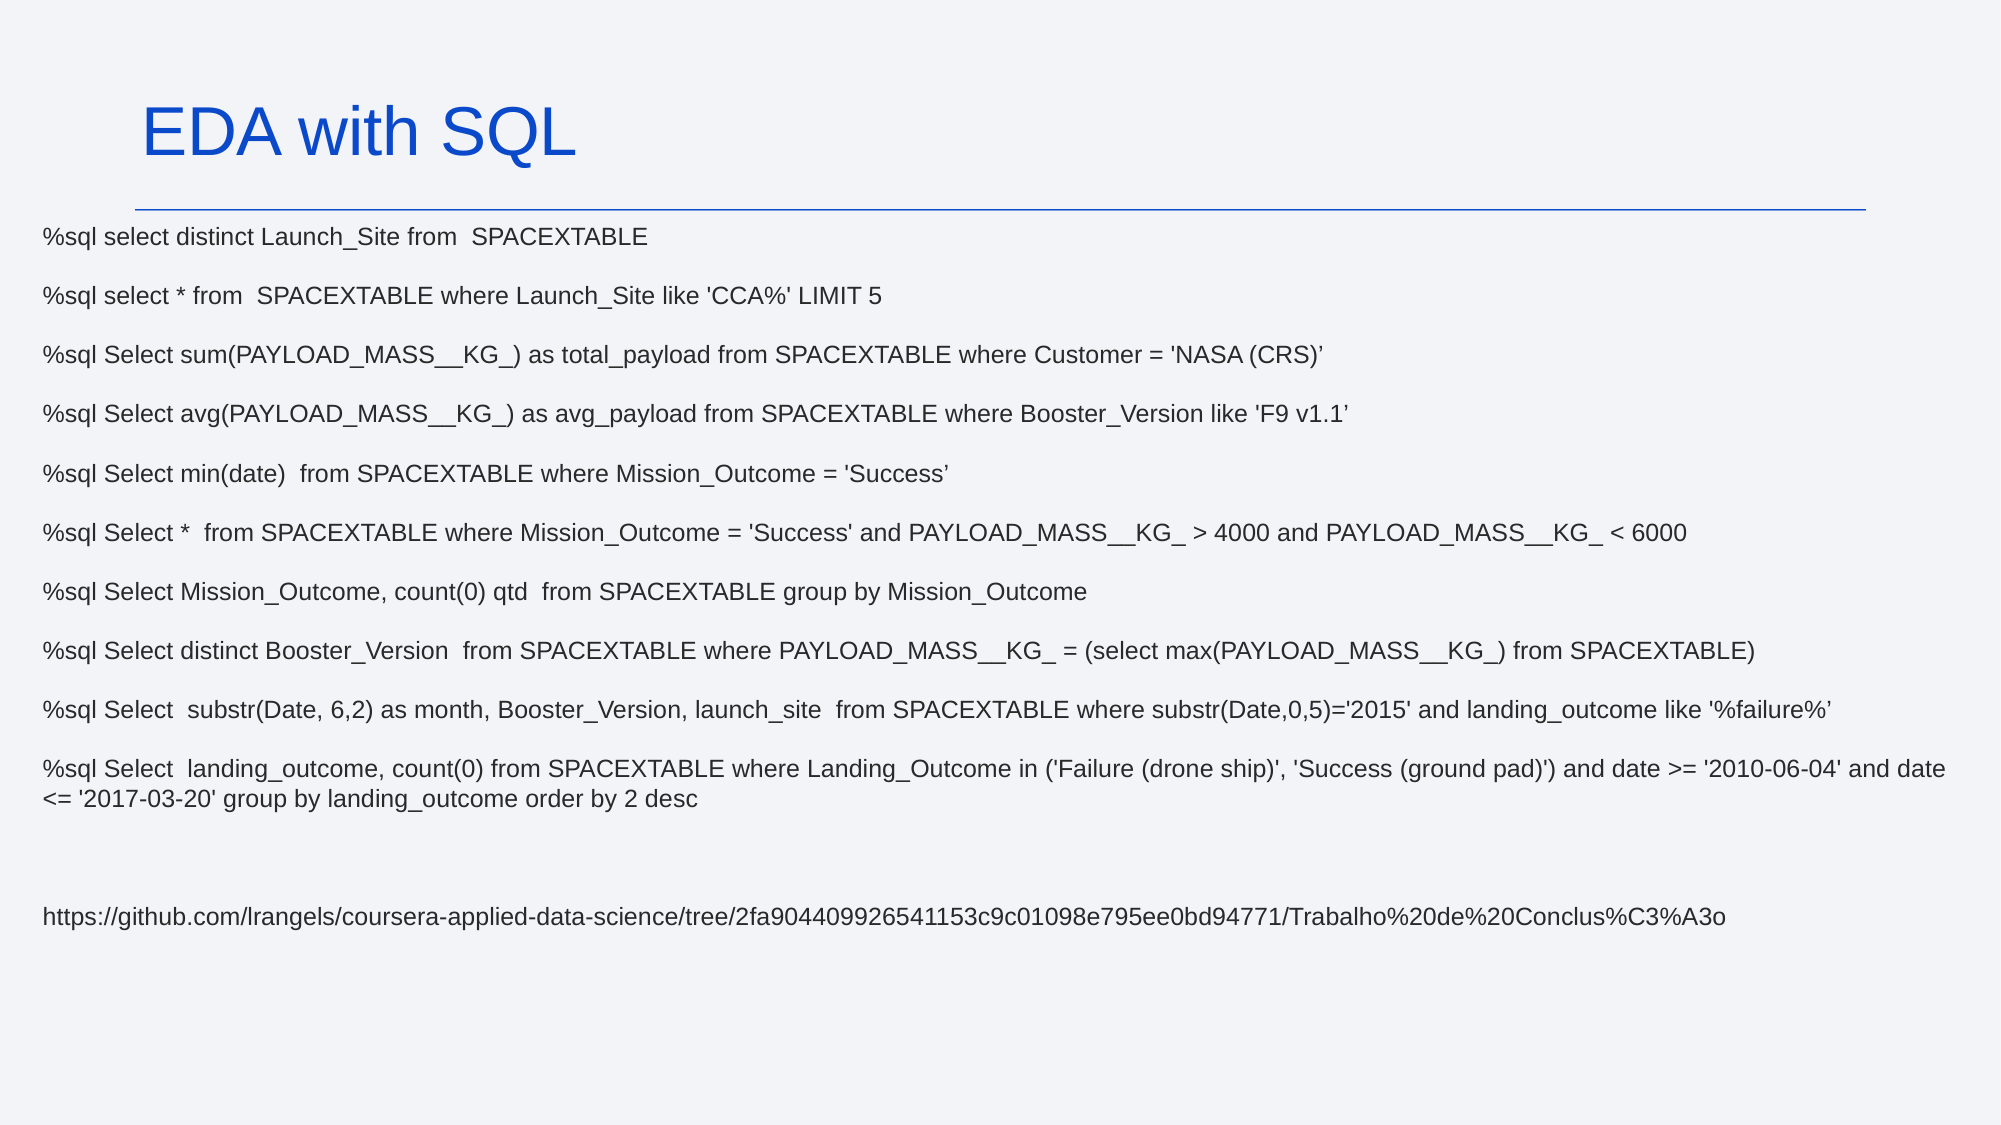

EDA with SQL
%sql select distinct Launch_Site from  SPACEXTABLE
%sql select * from  SPACEXTABLE where Launch_Site like 'CCA%' LIMIT 5
%sql Select sum(PAYLOAD_MASS__KG_) as total_payload from SPACEXTABLE where Customer = 'NASA (CRS)’
%sql Select avg(PAYLOAD_MASS__KG_) as avg_payload from SPACEXTABLE where Booster_Version like 'F9 v1.1’
%sql Select min(date)  from SPACEXTABLE where Mission_Outcome = 'Success’
%sql Select *  from SPACEXTABLE where Mission_Outcome = 'Success' and PAYLOAD_MASS__KG_ > 4000 and PAYLOAD_MASS__KG_ < 6000
%sql Select Mission_Outcome, count(0) qtd  from SPACEXTABLE group by Mission_Outcome
%sql Select distinct Booster_Version  from SPACEXTABLE where PAYLOAD_MASS__KG_ = (select max(PAYLOAD_MASS__KG_) from SPACEXTABLE)
%sql Select  substr(Date, 6,2) as month, Booster_Version, launch_site  from SPACEXTABLE where substr(Date,0,5)='2015' and landing_outcome like '%failure%’
%sql Select  landing_outcome, count(0) from SPACEXTABLE where Landing_Outcome in ('Failure (drone ship)', 'Success (ground pad)') and date >= '2010-06-04' and date <= '2017-03-20' group by landing_outcome order by 2 desc

https://github.com/lrangels/coursera-applied-data-science/tree/2fa904409926541153c9c01098e795ee0bd94771/Trabalho%20de%20Conclus%C3%A3o